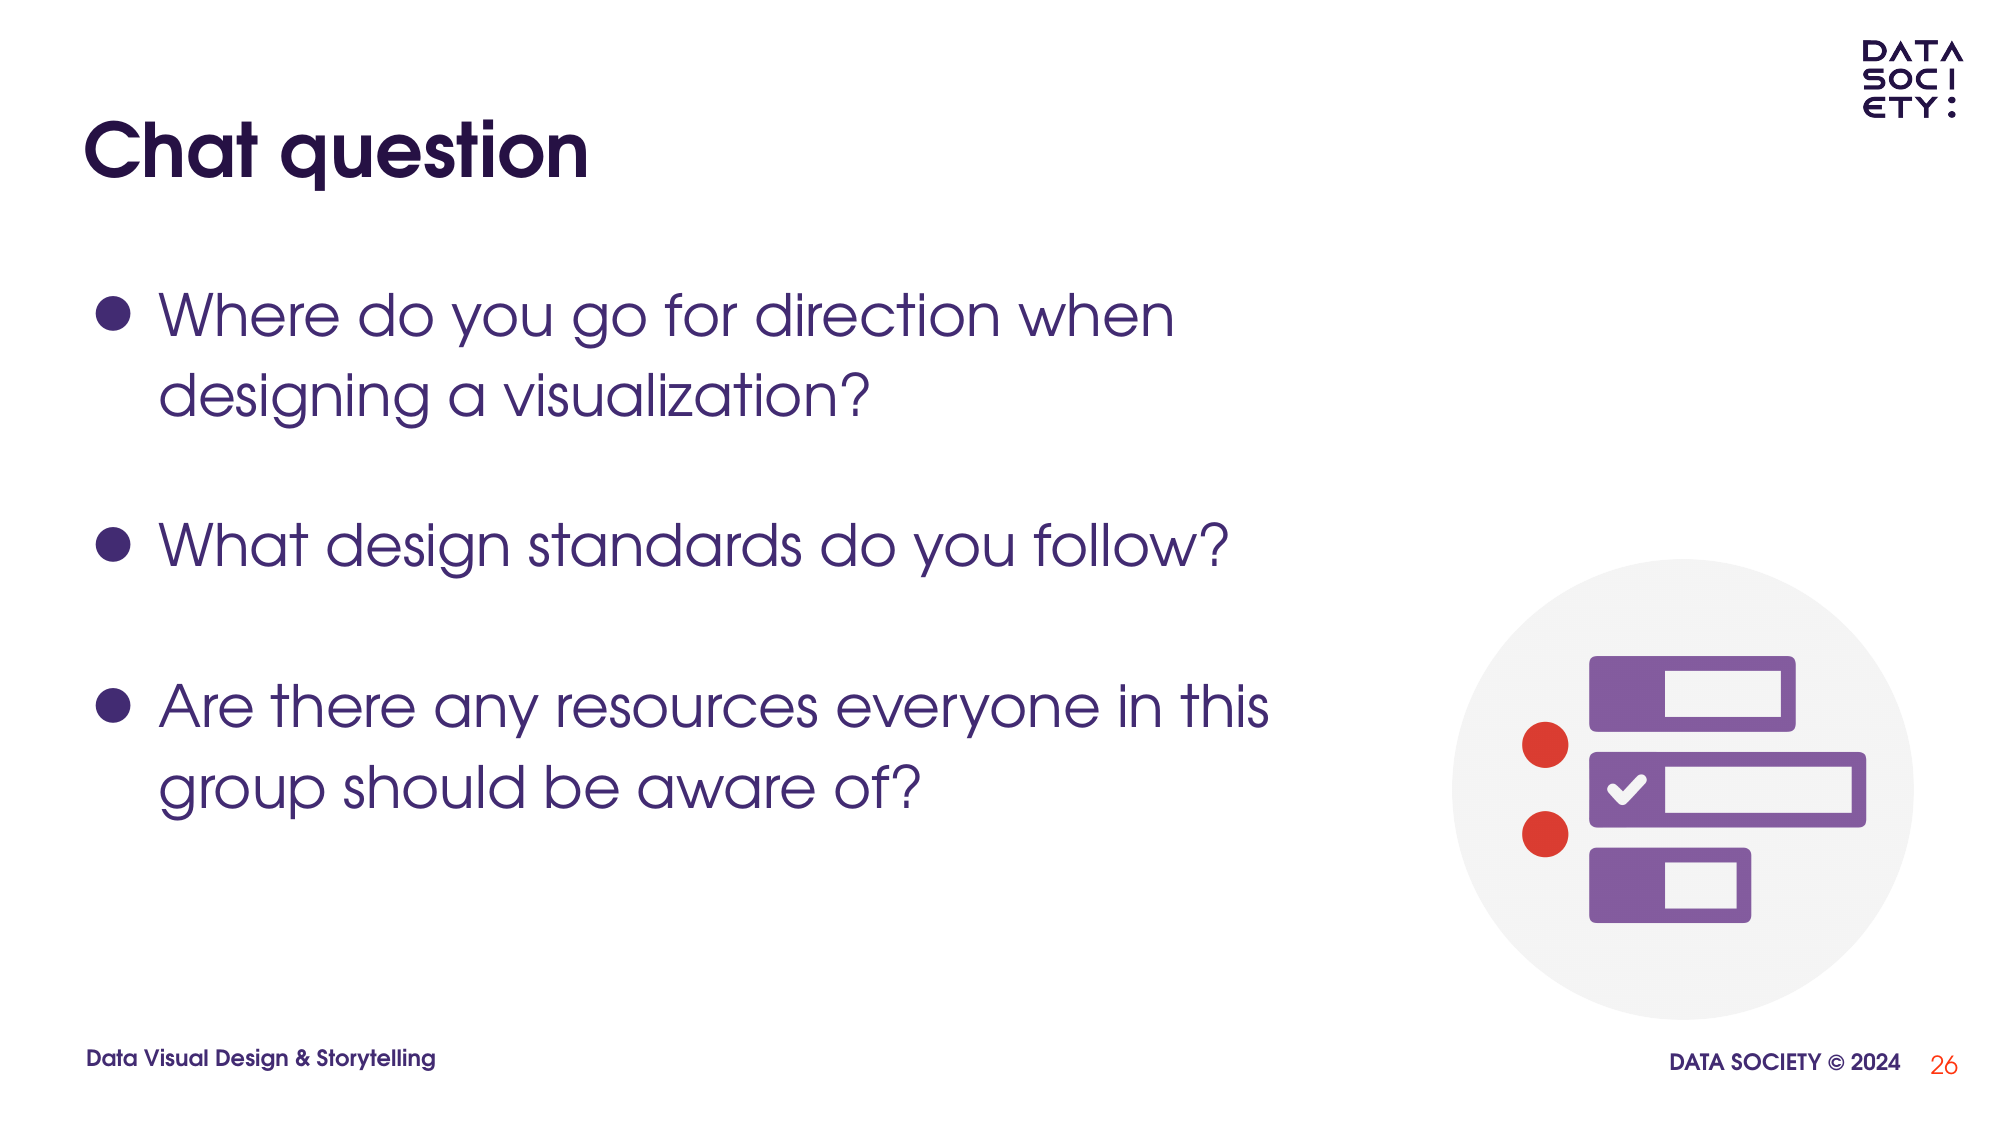

# Chat question
Where do you go for direction when designing a visualization?
What design standards do you follow?
Are there any resources everyone in this group should be aware of?
26